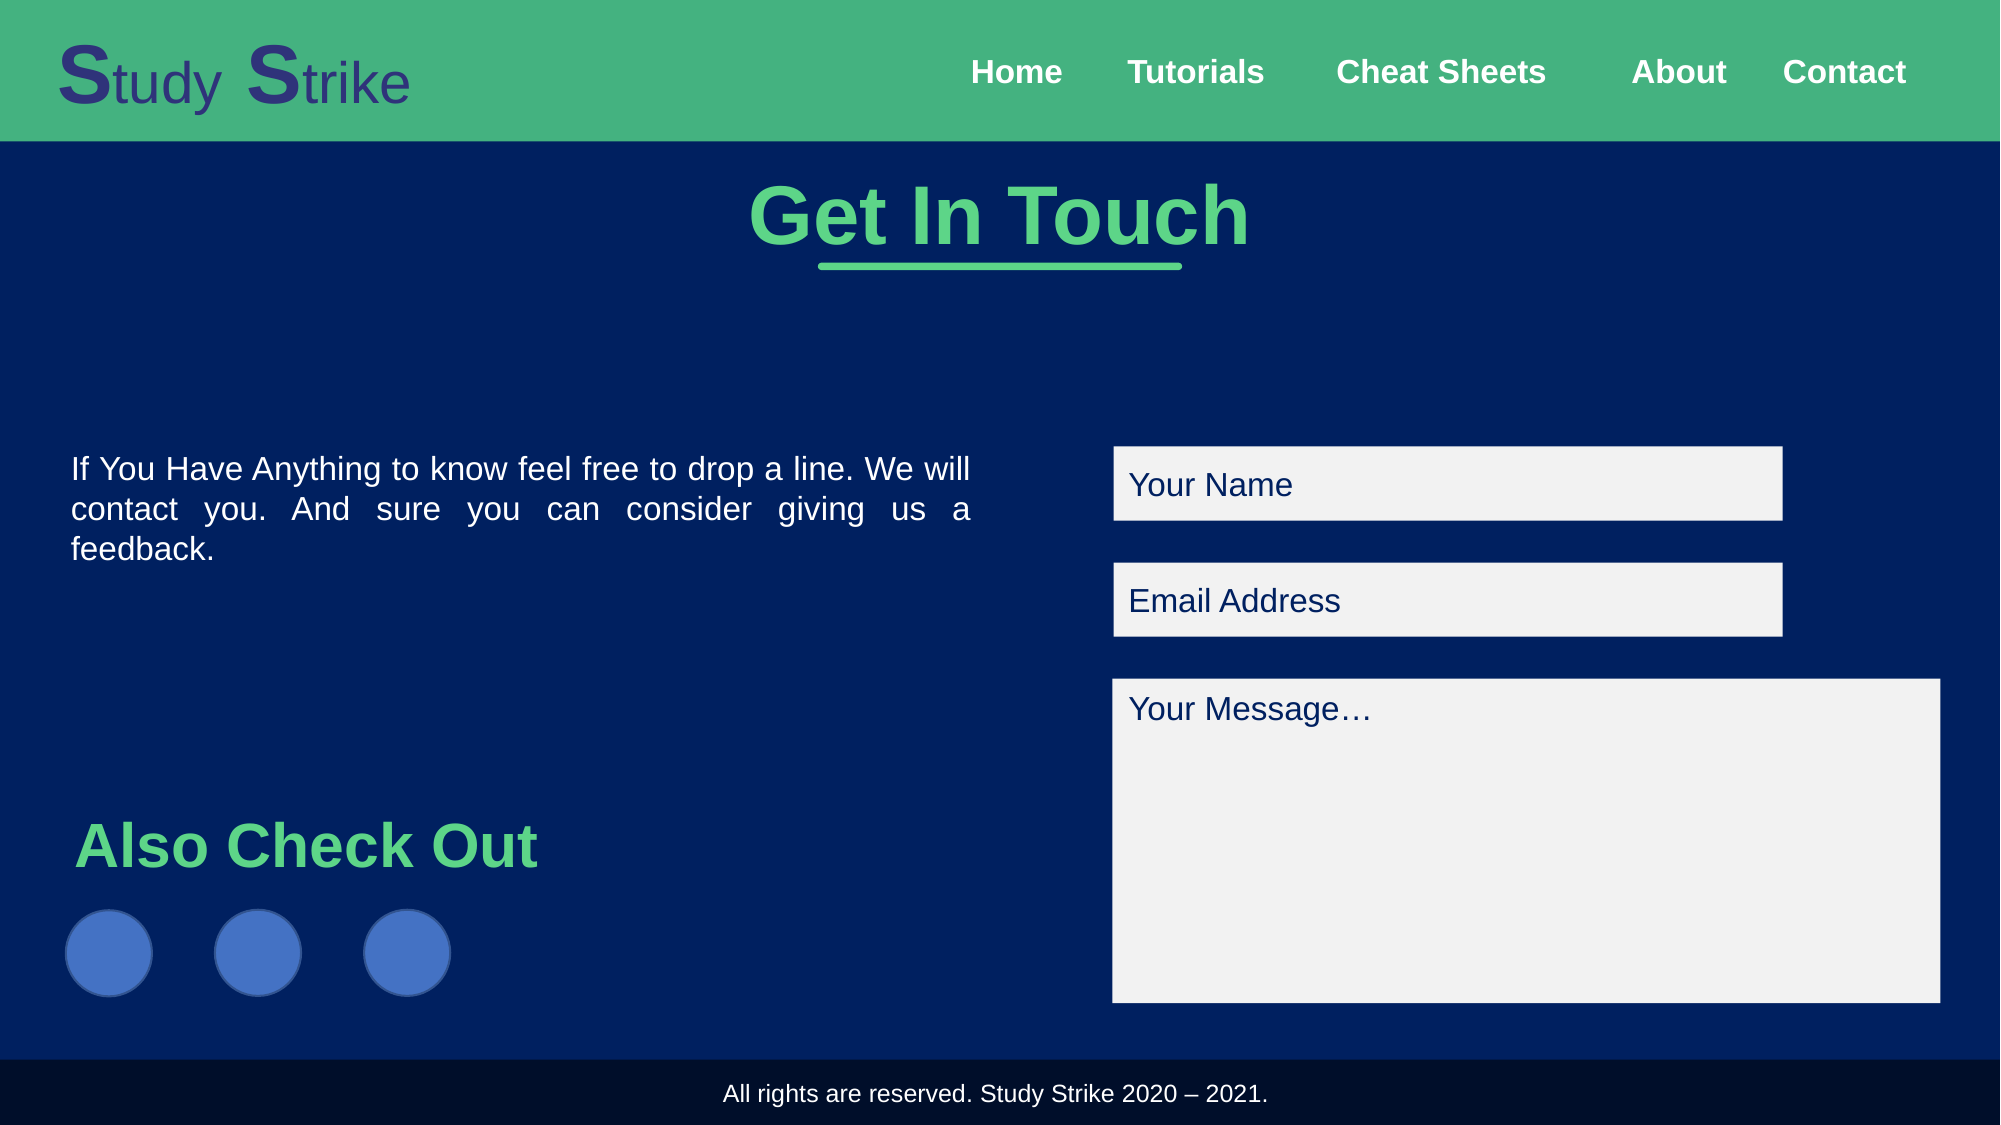

Study Strike
Home
Tutorials
Cheat Sheets
About
Contact
Get In Touch

If You Have Anything to know feel free to drop a line. We will contact you. And sure you can consider giving us a feedback.
Your Name
Email Address

Your Message…
Also Check Out

All rights are reserved. Study Strike 2020 – 2021.